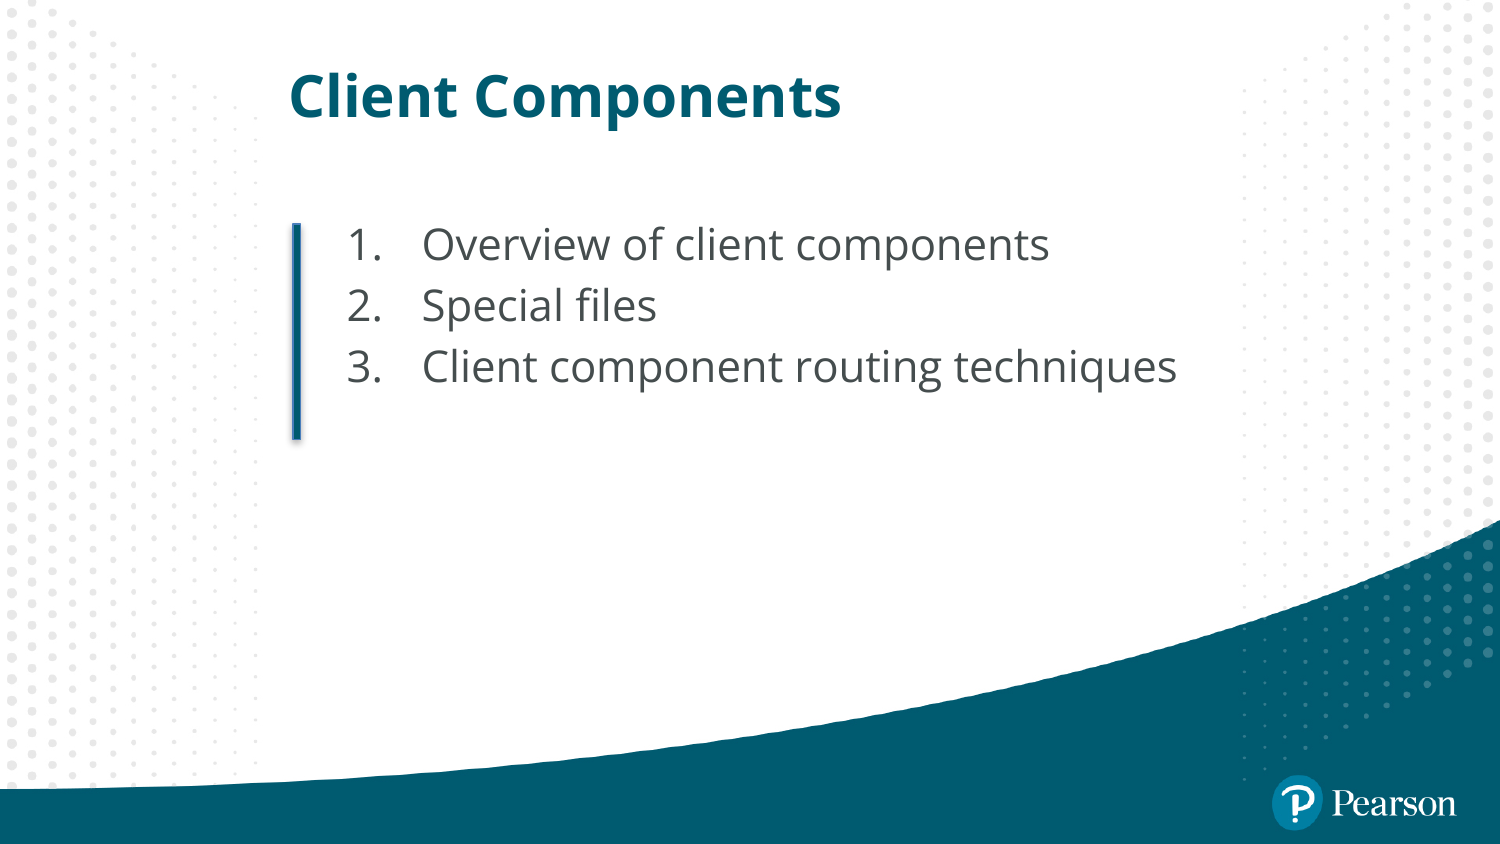

# Client Components
Overview of client components
Special files
Client component routing techniques